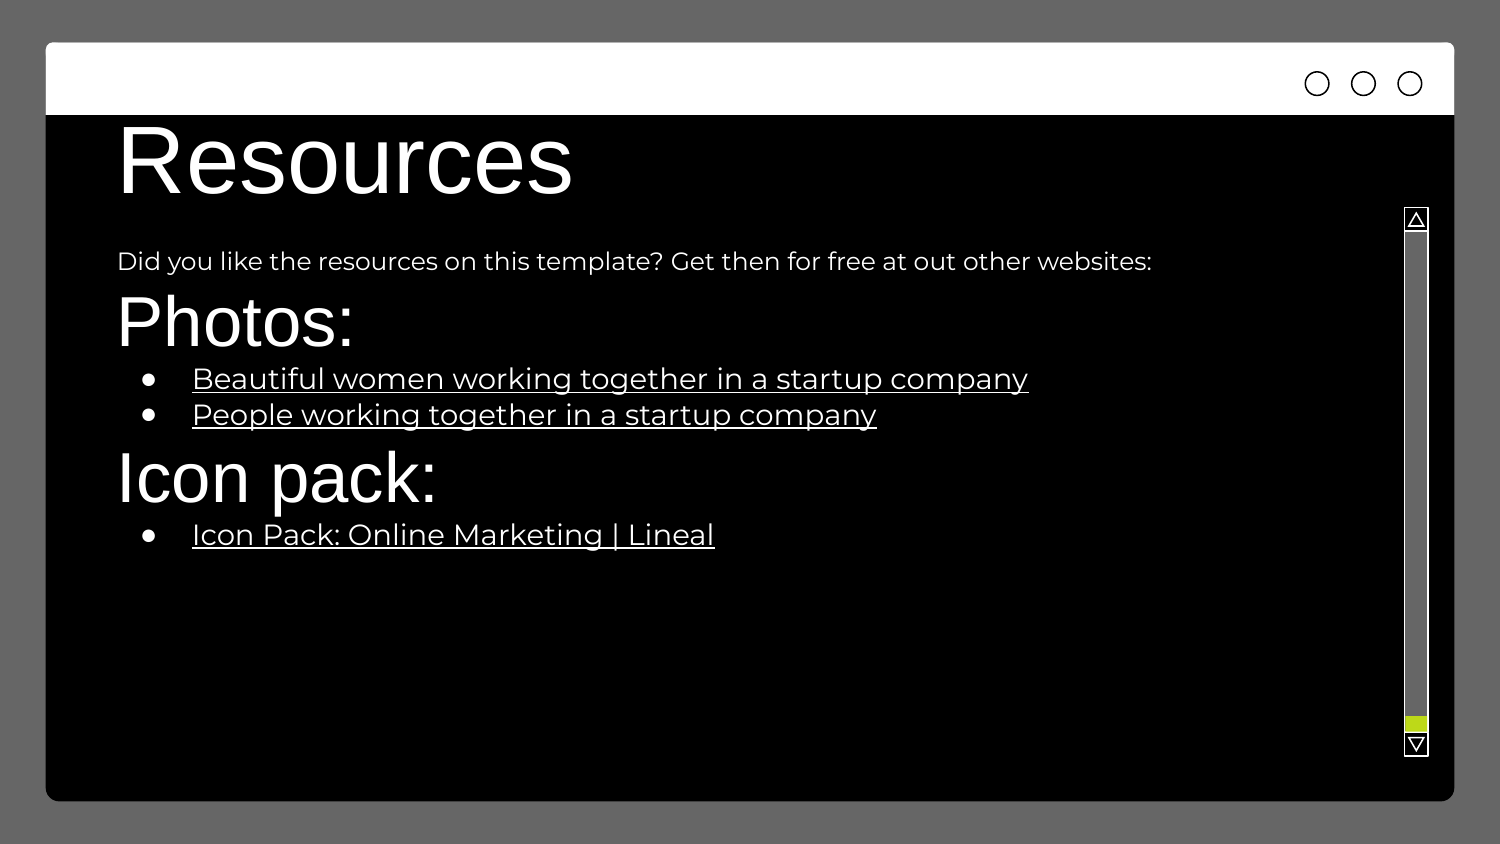

# Resources

Did you like the resources on this template? Get then for free at out other websites:
Photos:
Beautiful women working together in a startup company
People working together in a startup company
Icon pack:
Icon Pack: Online Marketing | Lineal